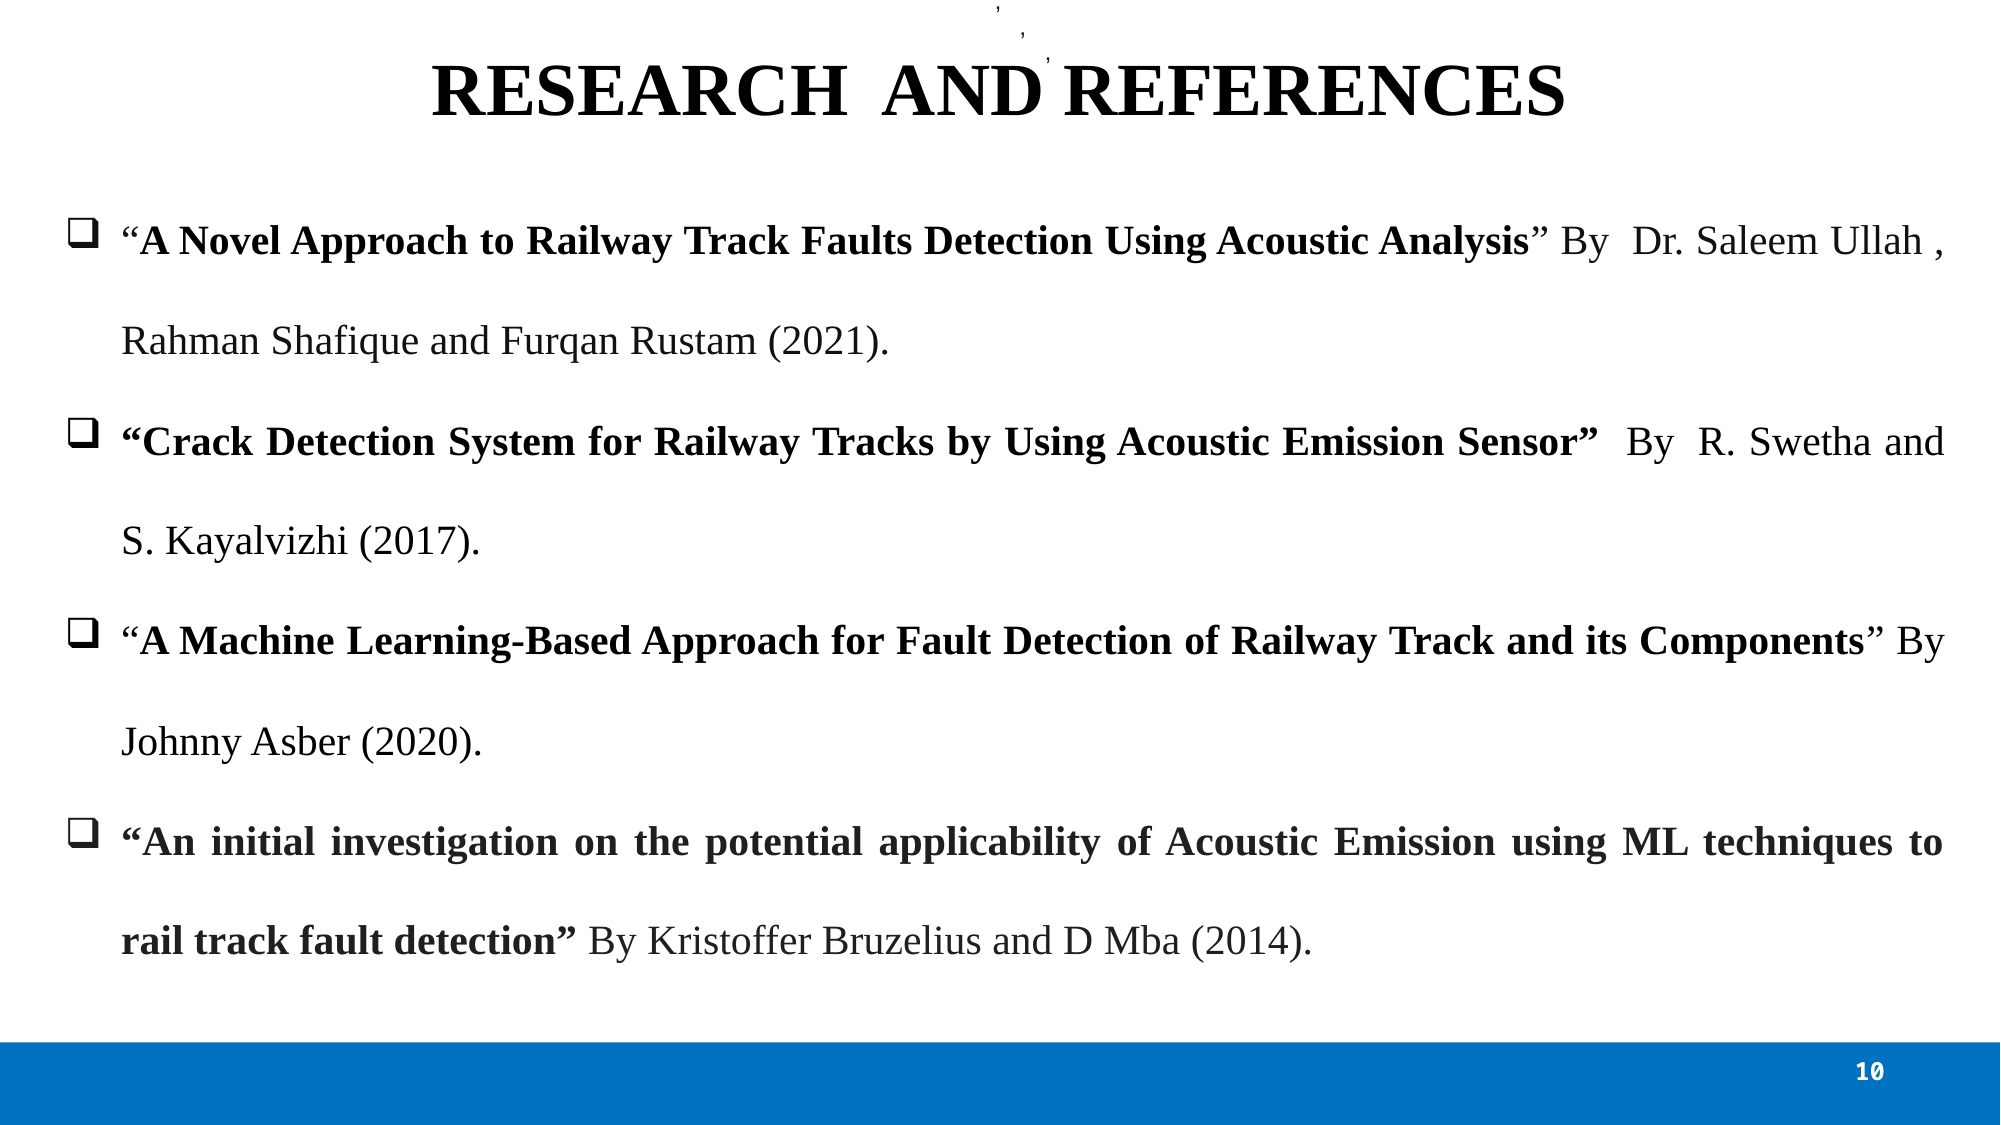

,
# RESEARCH  AND REFERENCES
,
,
“A Novel Approach to Railway Track Faults Detection Using Acoustic Analysis” By  Dr. Saleem Ullah , Rahman Shafique and Furqan Rustam (2021).
“Crack Detection System for Railway Tracks by Using Acoustic Emission Sensor”  By  R. Swetha and S. Kayalvizhi (2017).
“A Machine Learning-Based Approach for Fault Detection of Railway Track and its Components” By Johnny Asber (2020).
“An initial investigation on the potential applicability of Acoustic Emission using ML techniques to rail track fault detection” By Kristoffer Bruzelius and D Mba (2014).

10